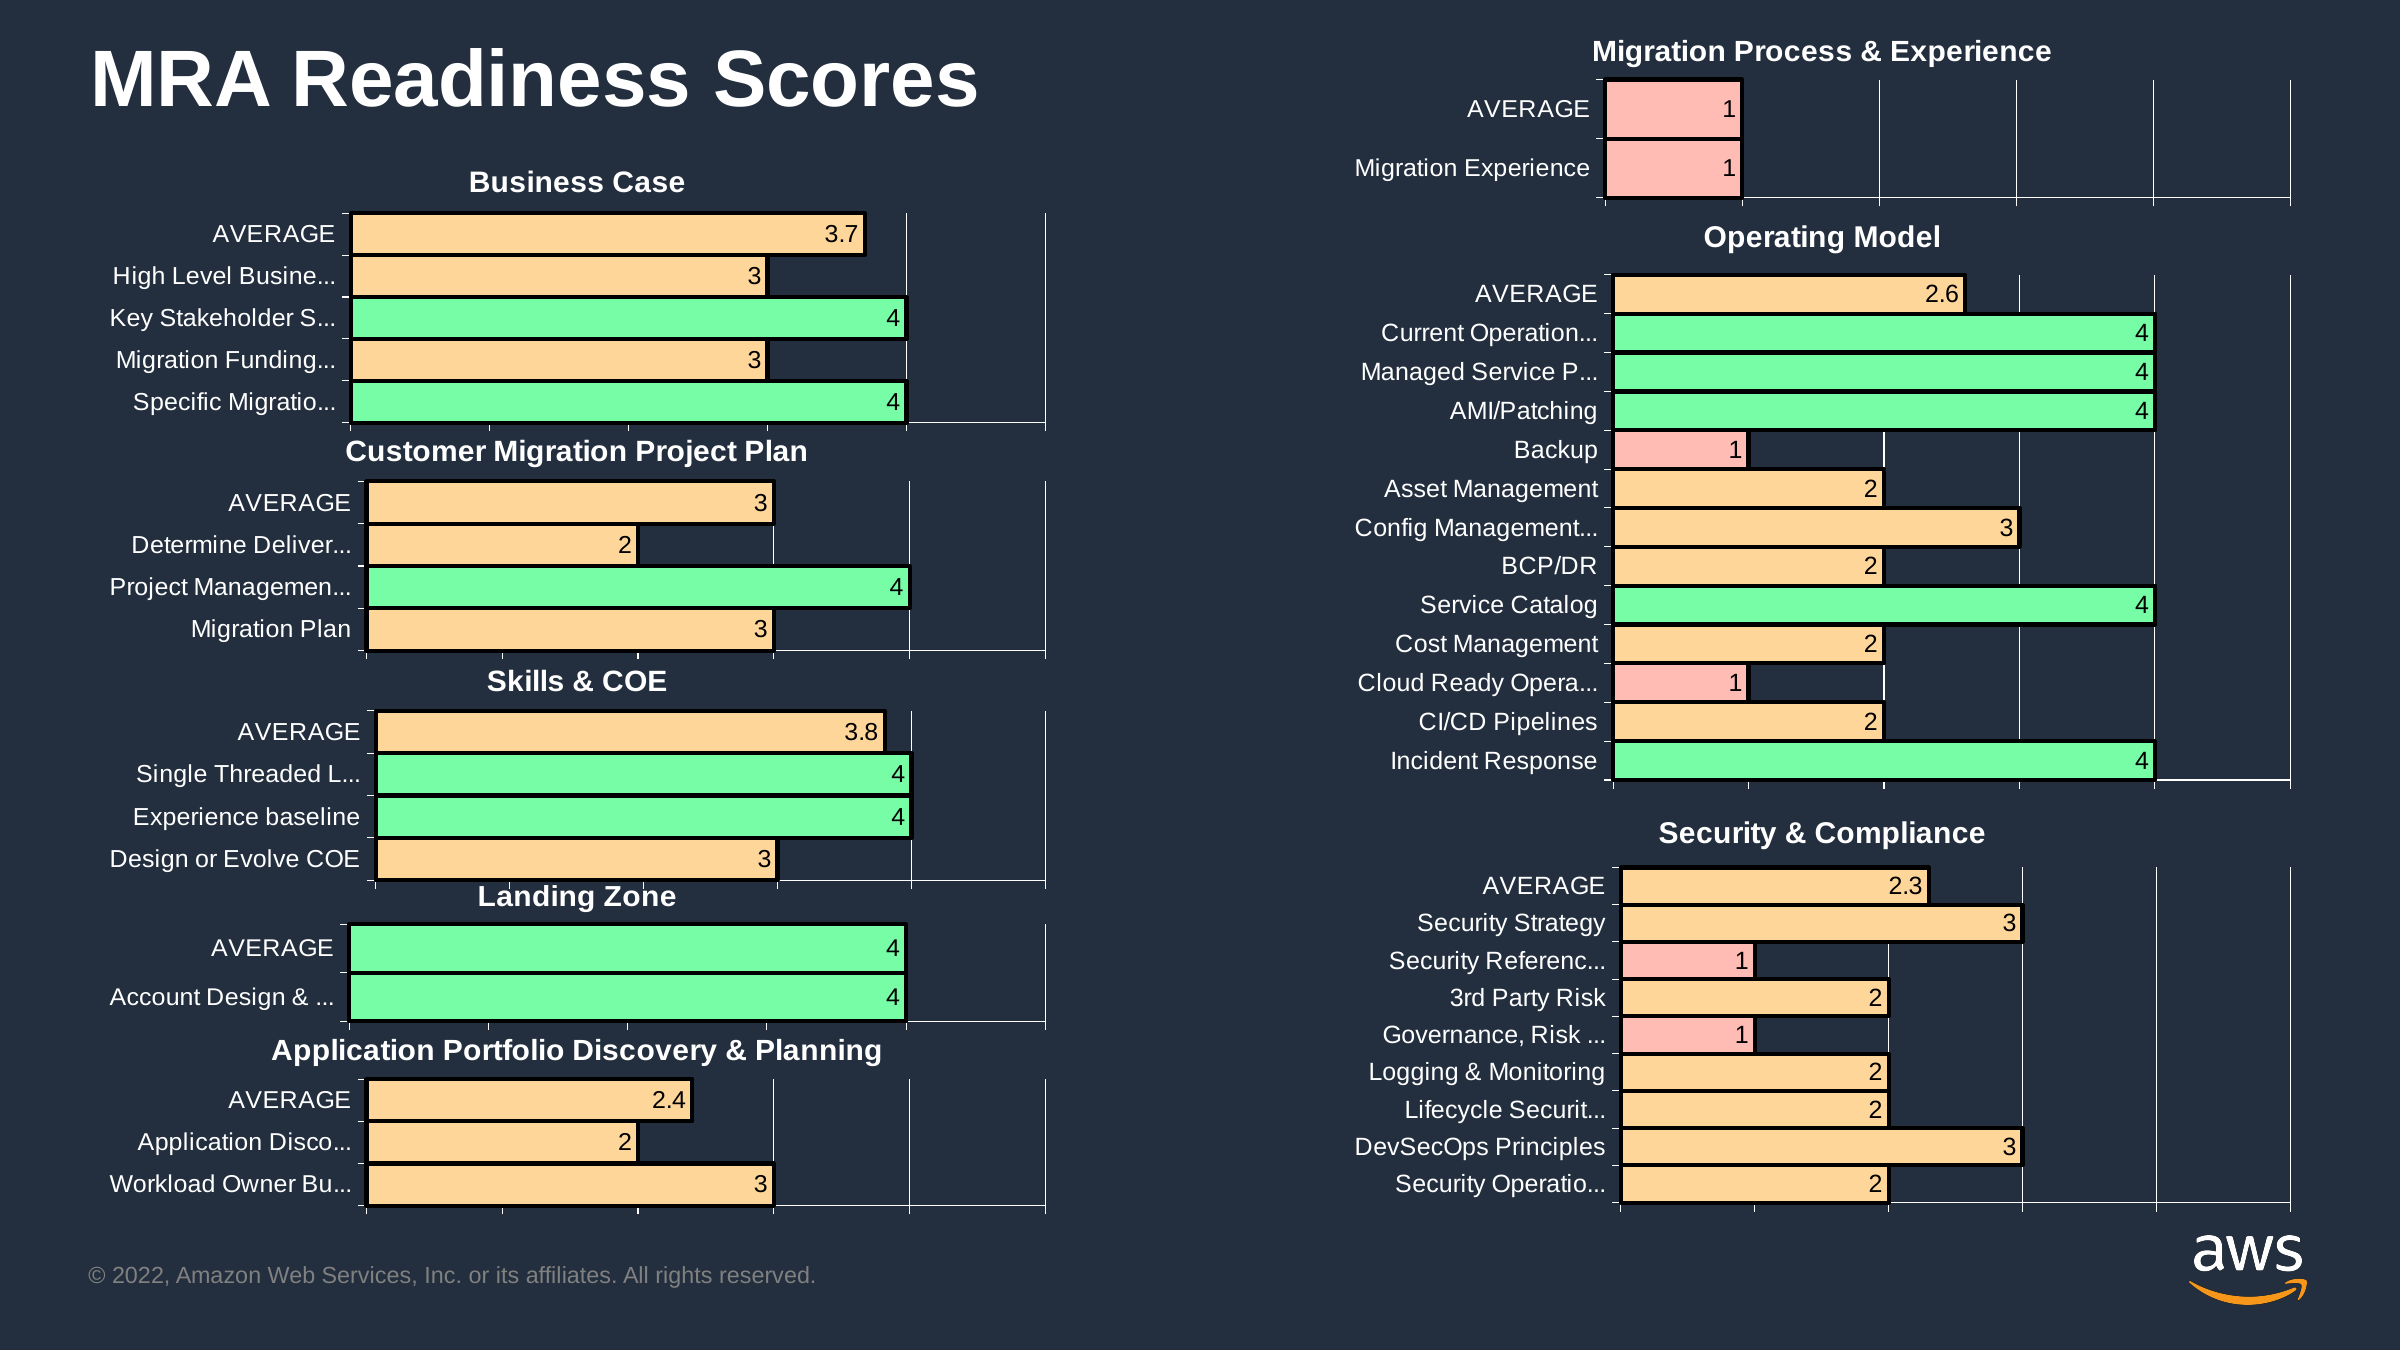

### Chart

| Category | Migration Process & Experience |
|---|---|
| Migration Experience | 1.0 |
| AVERAGE | 1.0 |
# MRA Readiness Scores

### Chart

| Category | Business Case |
|---|---|
| Specific Migratio... | 4.0 |
| Migration Funding... | 3.0 |
| Key Stakeholder S... | 4.0 |
| High Level Busine... | 3.0 |
| AVERAGE | 3.7 |

### Chart

| Category | Operating Model |
|---|---|
| Incident Response | 4.0 |
| CI/CD Pipelines | 2.0 |
| Cloud Ready Opera... | 1.0 |
| Cost Management | 2.0 |
| Service Catalog | 4.0 |
| BCP/DR | 2.0 |
| Config Management... | 3.0 |
| Asset Management | 2.0 |
| Backup | 1.0 |
| AMI/Patching | 4.0 |
| Managed Service P... | 4.0 |
| Current Operation... | 4.0 |
| AVERAGE | 2.6 |

### Chart

| Category | Customer Migration Project Plan |
|---|---|
| Migration Plan | 3.0 |
| Project Managemen... | 4.0 |
| Determine Deliver... | 2.0 |
| AVERAGE | 3.0 |

### Chart

| Category | Skills & COE |
|---|---|
| Design or Evolve COE | 3.0 |
| Experience baseline | 4.0 |
| Single Threaded L... | 4.0 |
| AVERAGE | 3.8 |

### Chart

| Category | Security & Compliance |
|---|---|
| Security Operatio... | 2.0 |
| DevSecOps Principles | 3.0 |
| Lifecycle Securit... | 2.0 |
| Logging & Monitoring | 2.0 |
| Governance, Risk ... | 1.0 |
| 3rd Party Risk | 2.0 |
| Security Referenc... | 1.0 |
| Security Strategy | 3.0 |
| AVERAGE | 2.3 |

### Chart

| Category | Landing Zone |
|---|---|
| Account Design & ... | 4.0 |
| AVERAGE | 4.0 |

### Chart

| Category | Application Portfolio Discovery & Planning |
|---|---|
| Workload Owner Bu... | 3.0 |
| Application Disco... | 2.0 |
| AVERAGE | 2.4 |